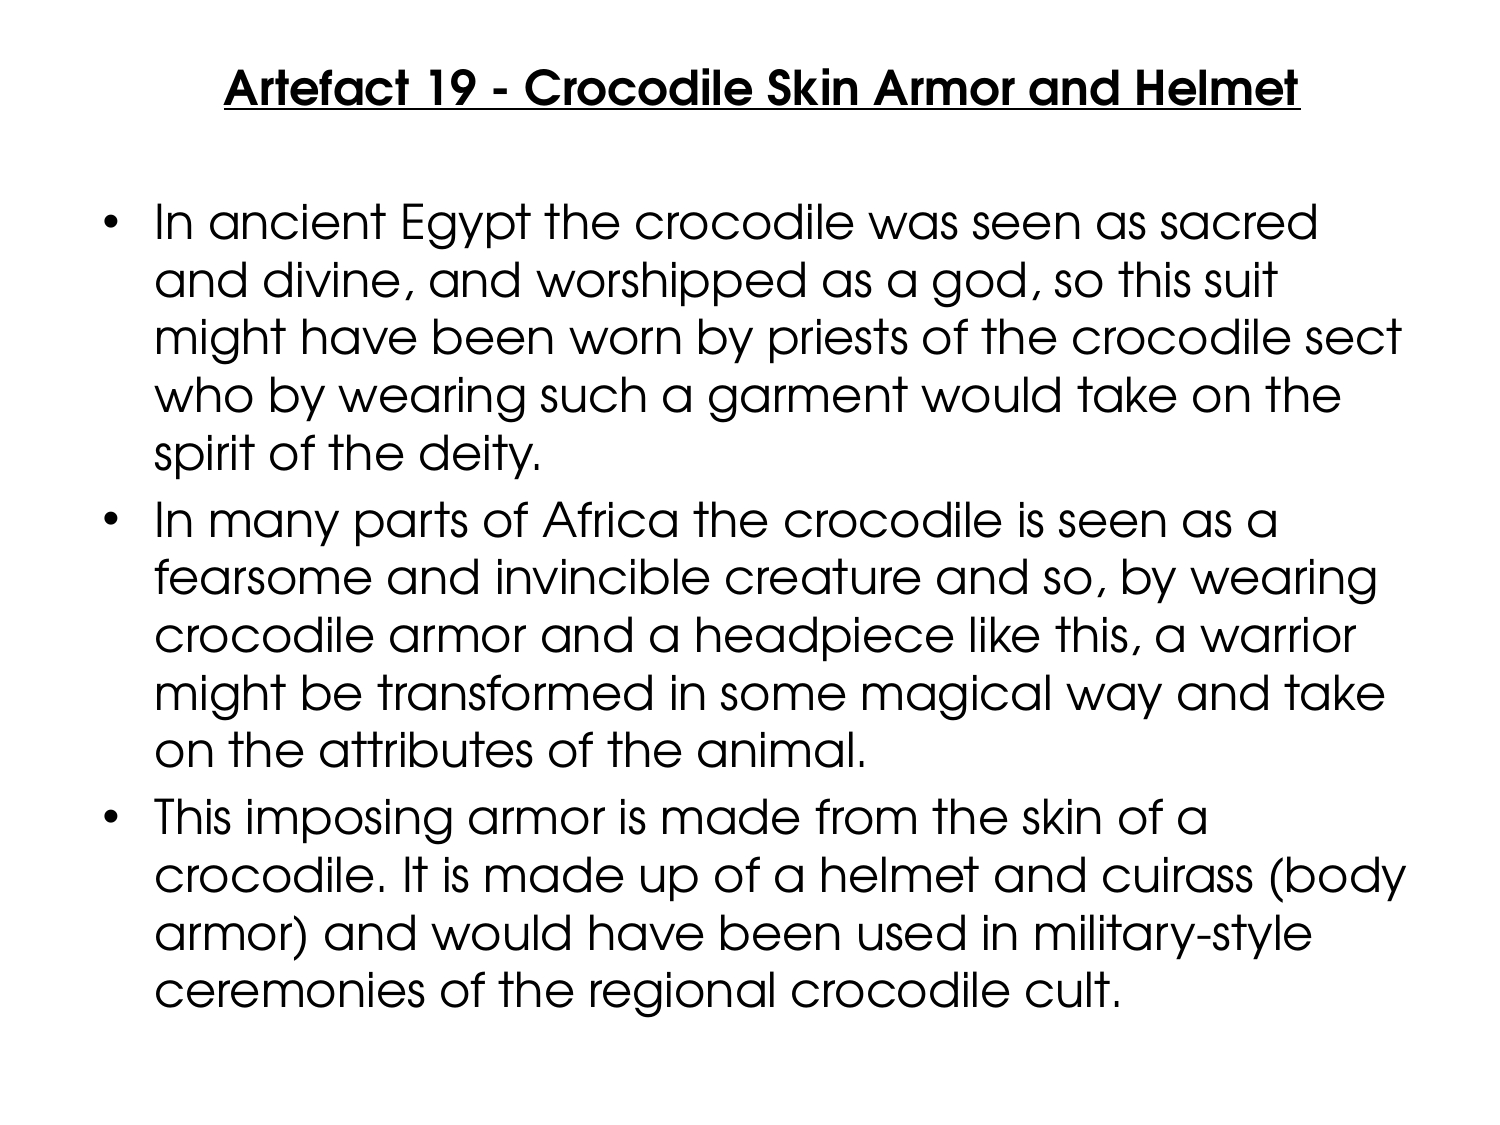

Artefact 19 - Crocodile Skin Armor and Helmet

In ancient Egypt the crocodile was seen as sacred and divine, and worshipped as a god, so this suit might have been worn by priests of the crocodile sect who by wearing such a garment would take on the spirit of the deity.
In many parts of Africa the crocodile is seen as a fearsome and invincible creature and so, by wearing crocodile armor and a headpiece like this, a warrior might be transformed in some magical way and take on the attributes of the animal.
This imposing armor is made from the skin of a crocodile. It is made up of a helmet and cuirass (body armor) and would have been used in military-style ceremonies of the regional crocodile cult.